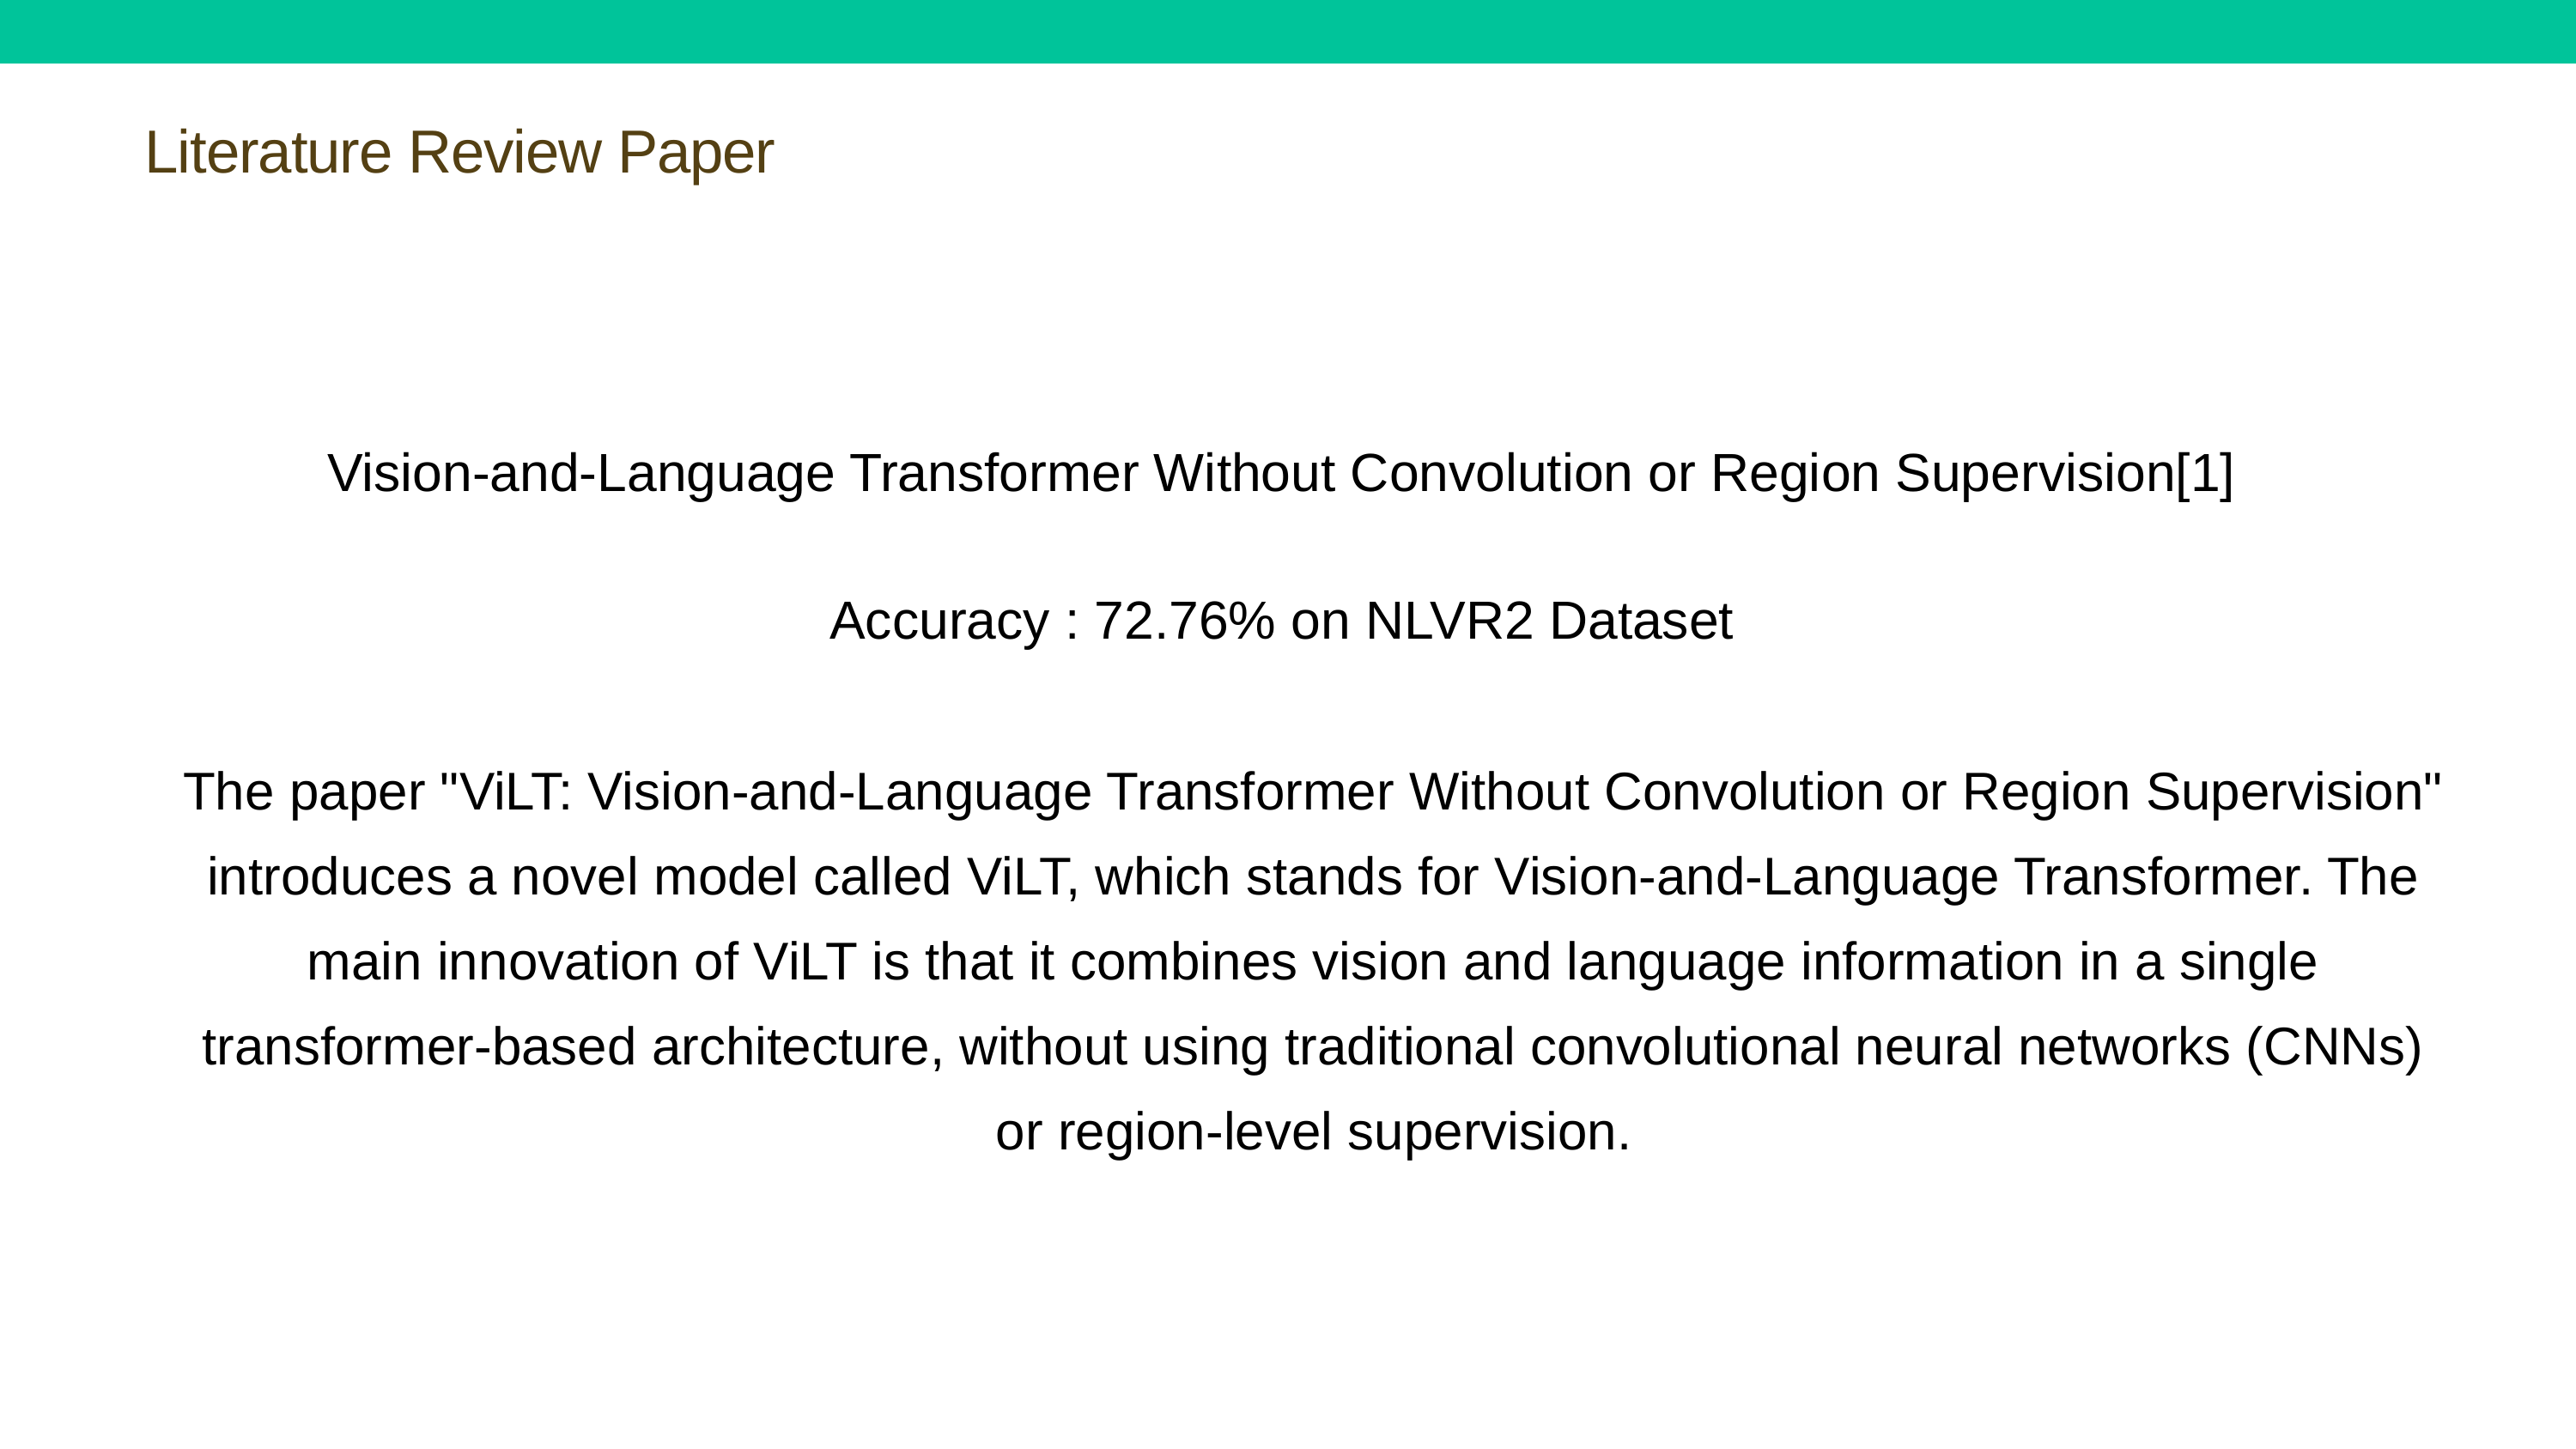

Literature Review Paper
Vision-and-Language Transformer Without Convolution or Region Supervision[1]
Accuracy : 72.76% on NLVR2 Dataset
The paper "ViLT: Vision-and-Language Transformer Without Convolution or Region Supervision" introduces a novel model called ViLT, which stands for Vision-and-Language Transformer. The main innovation of ViLT is that it combines vision and language information in a single transformer-based architecture, without using traditional convolutional neural networks (CNNs) or region-level supervision.